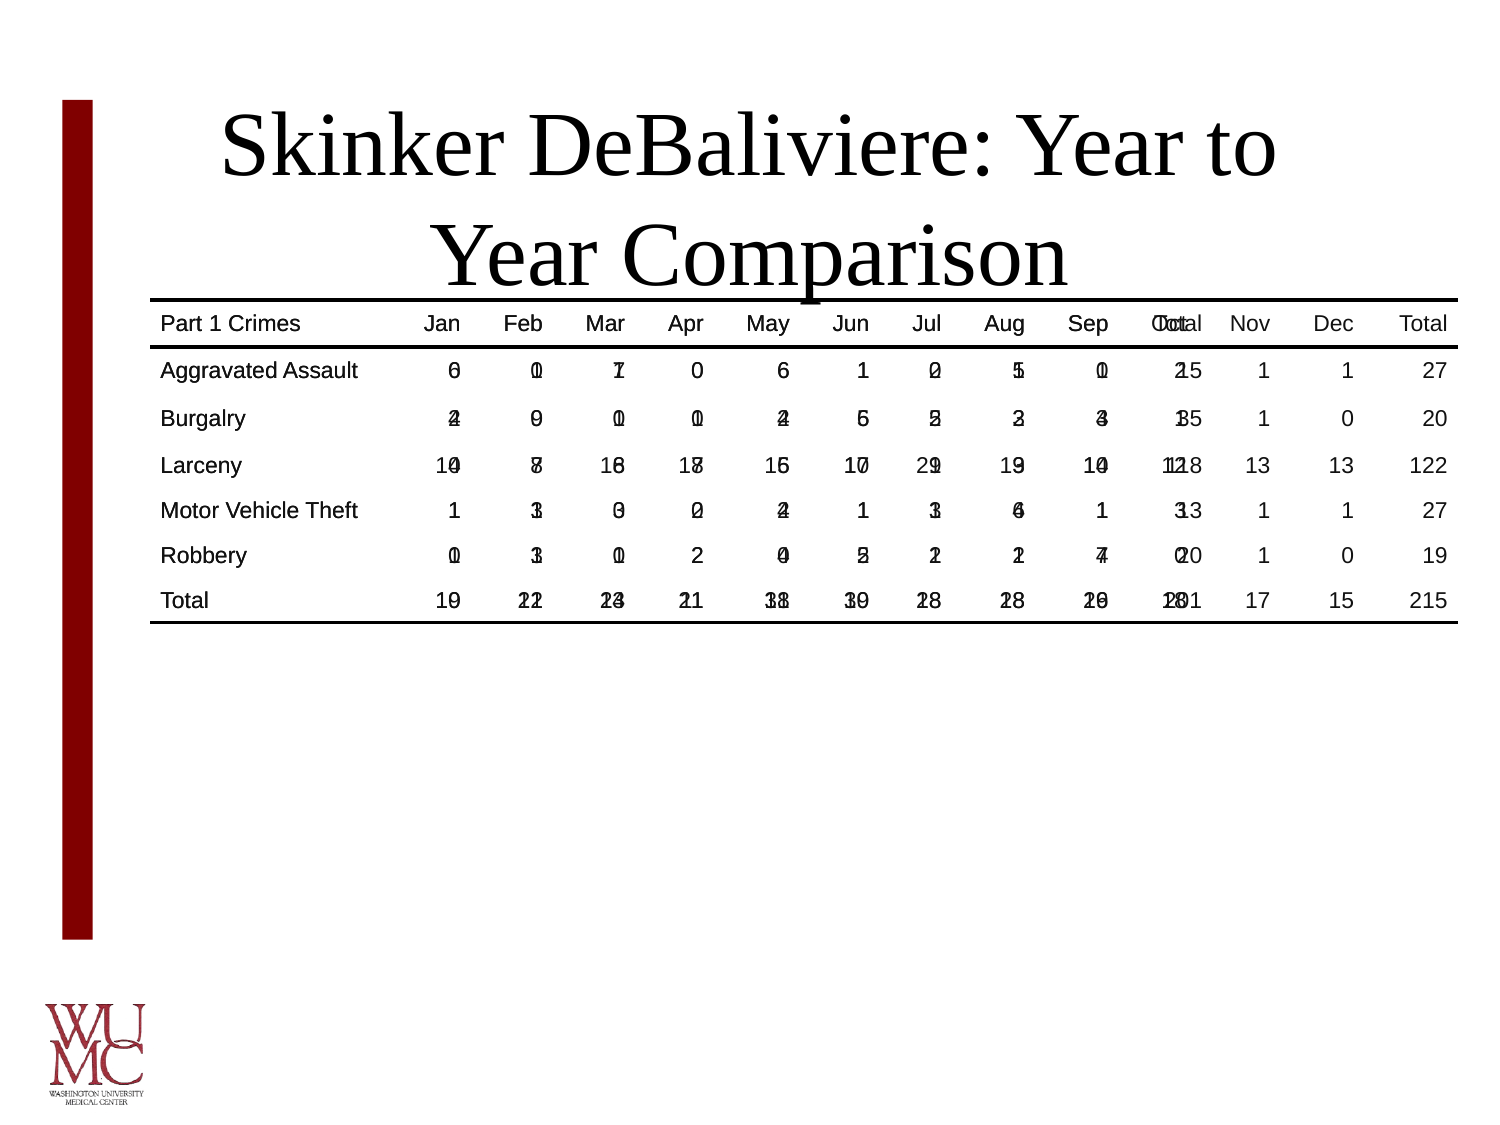

# Skinker DeBaliviere: Year to Year Comparison
| Part 1 Crimes | Jan | Feb | Mar | Apr | May | Jun | Jul | Aug | Sep | Oct | Nov | Dec | Total |
| --- | --- | --- | --- | --- | --- | --- | --- | --- | --- | --- | --- | --- | --- |
| Aggravated Assault | 6 | 1 | 1 | 0 | 6 | 1 | 2 | 5 | 1 | 2 | 1 | 1 | 27 |
| Burgalry | 2 | 0 | 1 | 0 | 2 | 5 | 2 | 3 | 3 | 1 | 1 | 0 | 20 |
| Larceny | 10 | 7 | 8 | 7 | 6 | 10 | 9 | 13 | 14 | 12 | 13 | 13 | 122 |
| Motor Vehicle Theft | 1 | 1 | 3 | 2 | 4 | 1 | 3 | 6 | 1 | 3 | 1 | 1 | 27 |
| Robbery | 0 | 3 | 1 | 2 | 0 | 2 | 2 | 1 | 7 | 0 | 1 | 0 | 19 |
| Total | 19 | 12 | 14 | 11 | 18 | 19 | 18 | 28 | 26 | 18 | 17 | 15 | 215 |
| Part 1 Crimes | Jan | Feb | Mar | Apr | May | Jun | Jul | Aug | Sep | Total |
| --- | --- | --- | --- | --- | --- | --- | --- | --- | --- | --- |
| Aggravated Assault | 0 | 0 | 7 | 0 | 6 | 1 | 0 | 1 | 0 | 15 |
| Burgalry | 4 | 9 | 0 | 1 | 4 | 6 | 5 | 2 | 4 | 35 |
| Larceny | 4 | 8 | 16 | 18 | 15 | 17 | 21 | 9 | 10 | 118 |
| Motor Vehicle Theft | 1 | 3 | 0 | 0 | 2 | 1 | 1 | 4 | 1 | 13 |
| Robbery | 1 | 1 | 0 | 2 | 4 | 5 | 1 | 2 | 4 | 20 |
| Total | 10 | 21 | 23 | 21 | 31 | 30 | 28 | 18 | 19 | 201 |